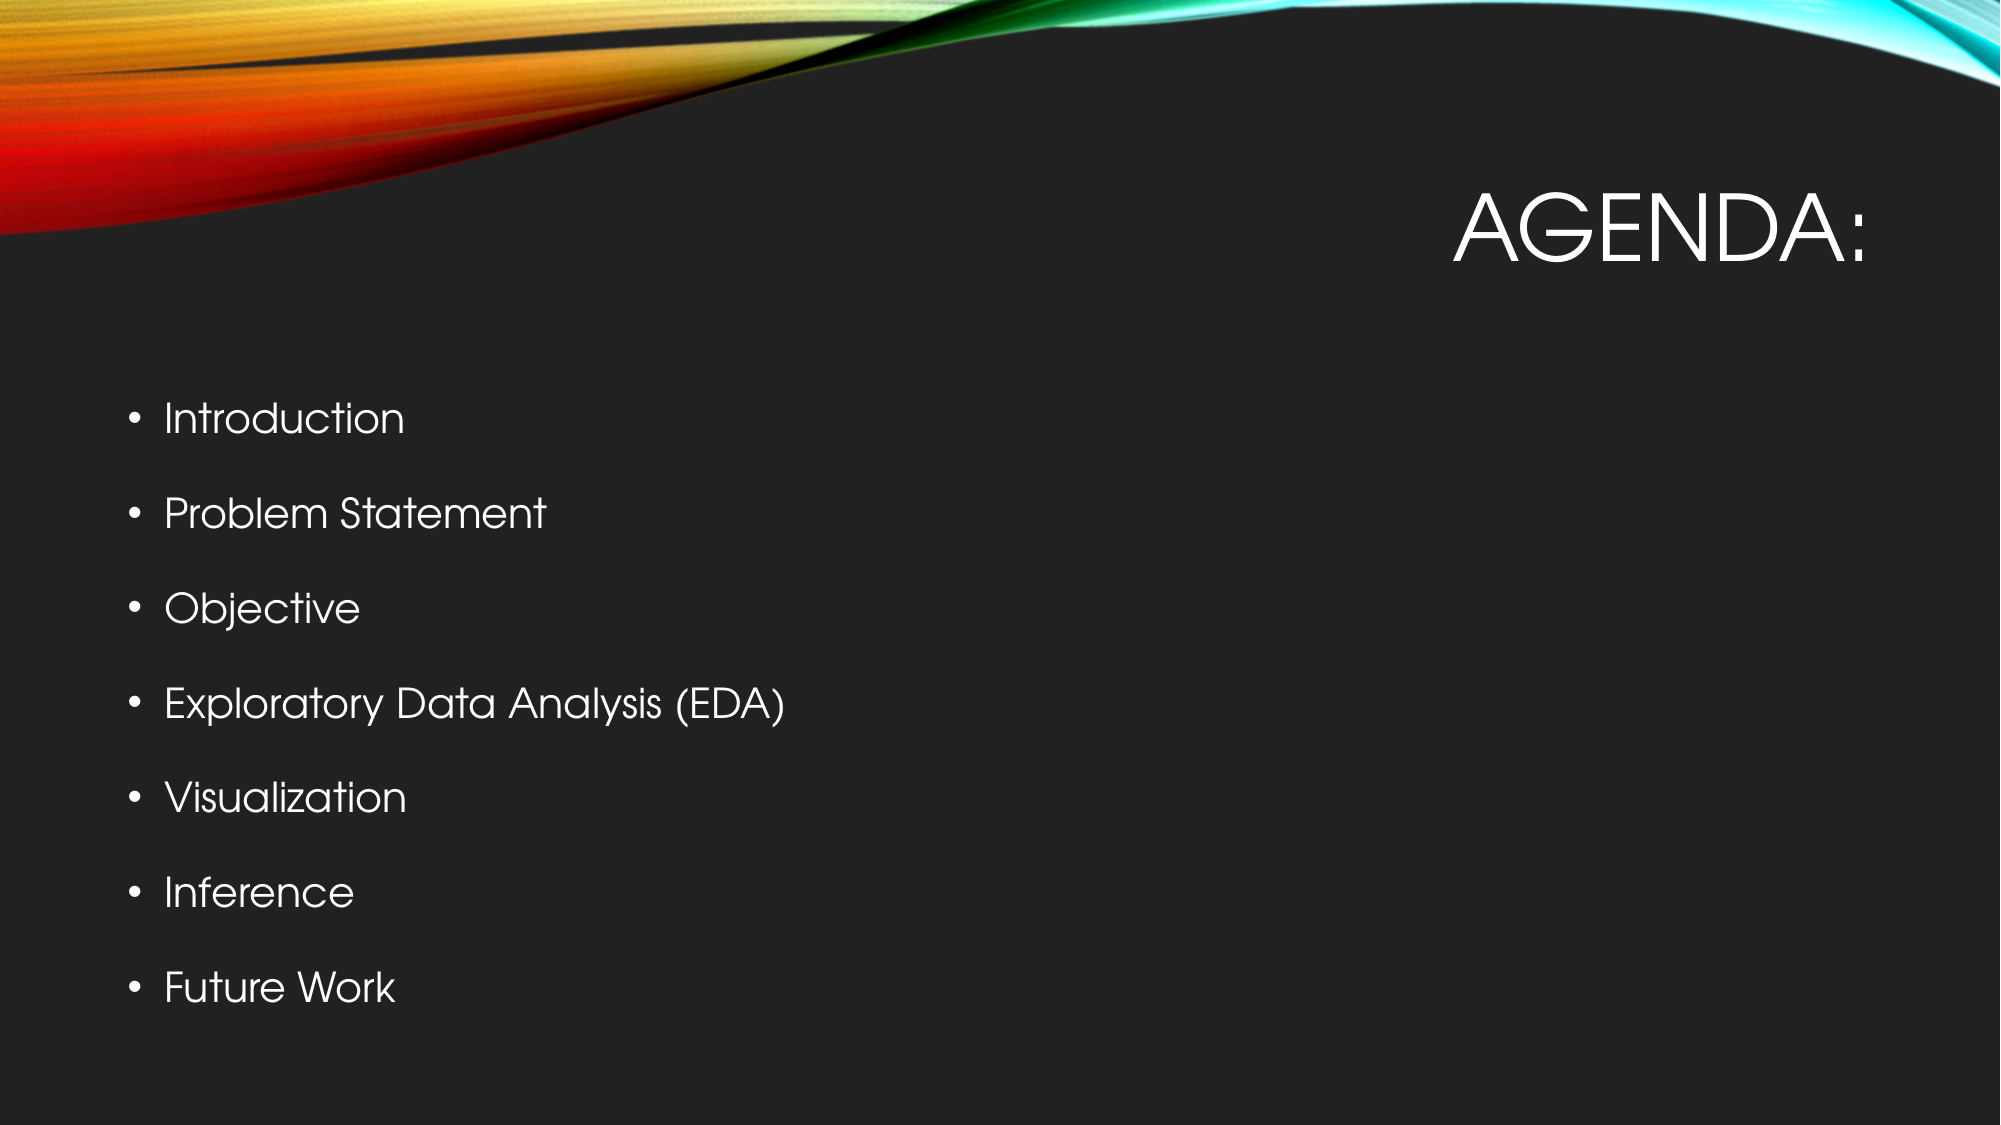

# Agenda:
Introduction
Problem Statement
Objective
Exploratory Data Analysis (EDA)
Visualization
Inference
Future Work